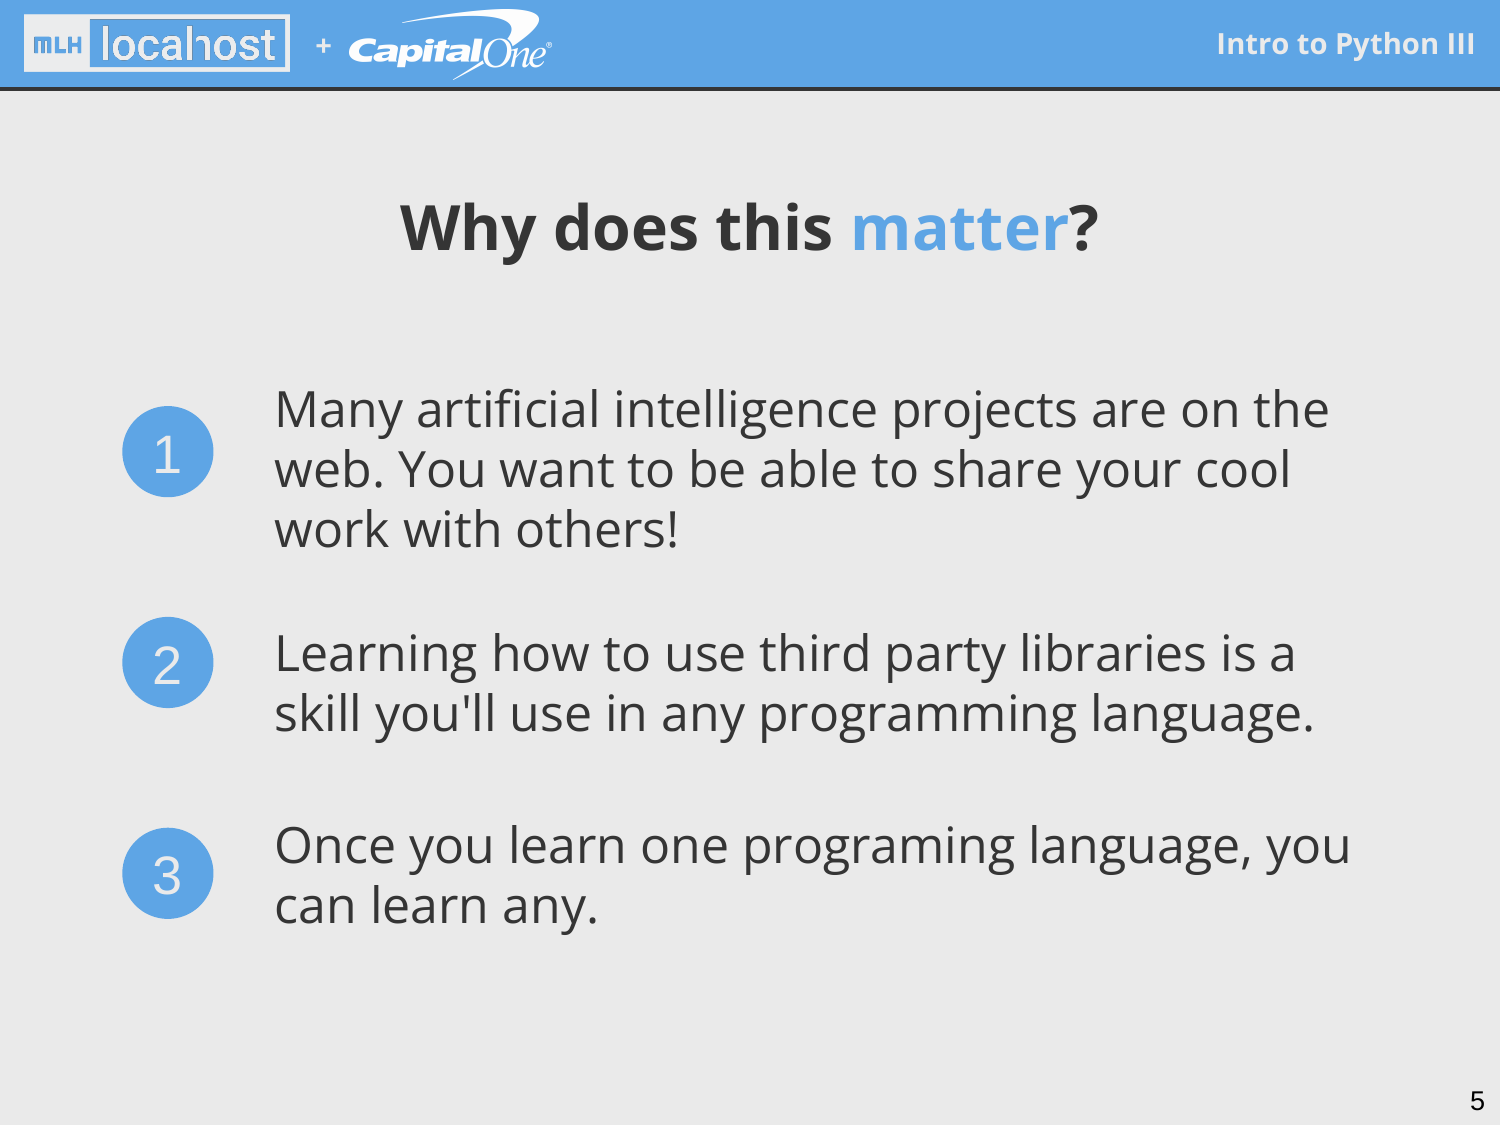

# Why does this matter?
Many artificial intelligence projects are on the web. You want to be able to share your cool work with others!
1
Learning how to use third party libraries is a skill you'll use in any programming language.
2
Once you learn one programing language, you can learn any.
3